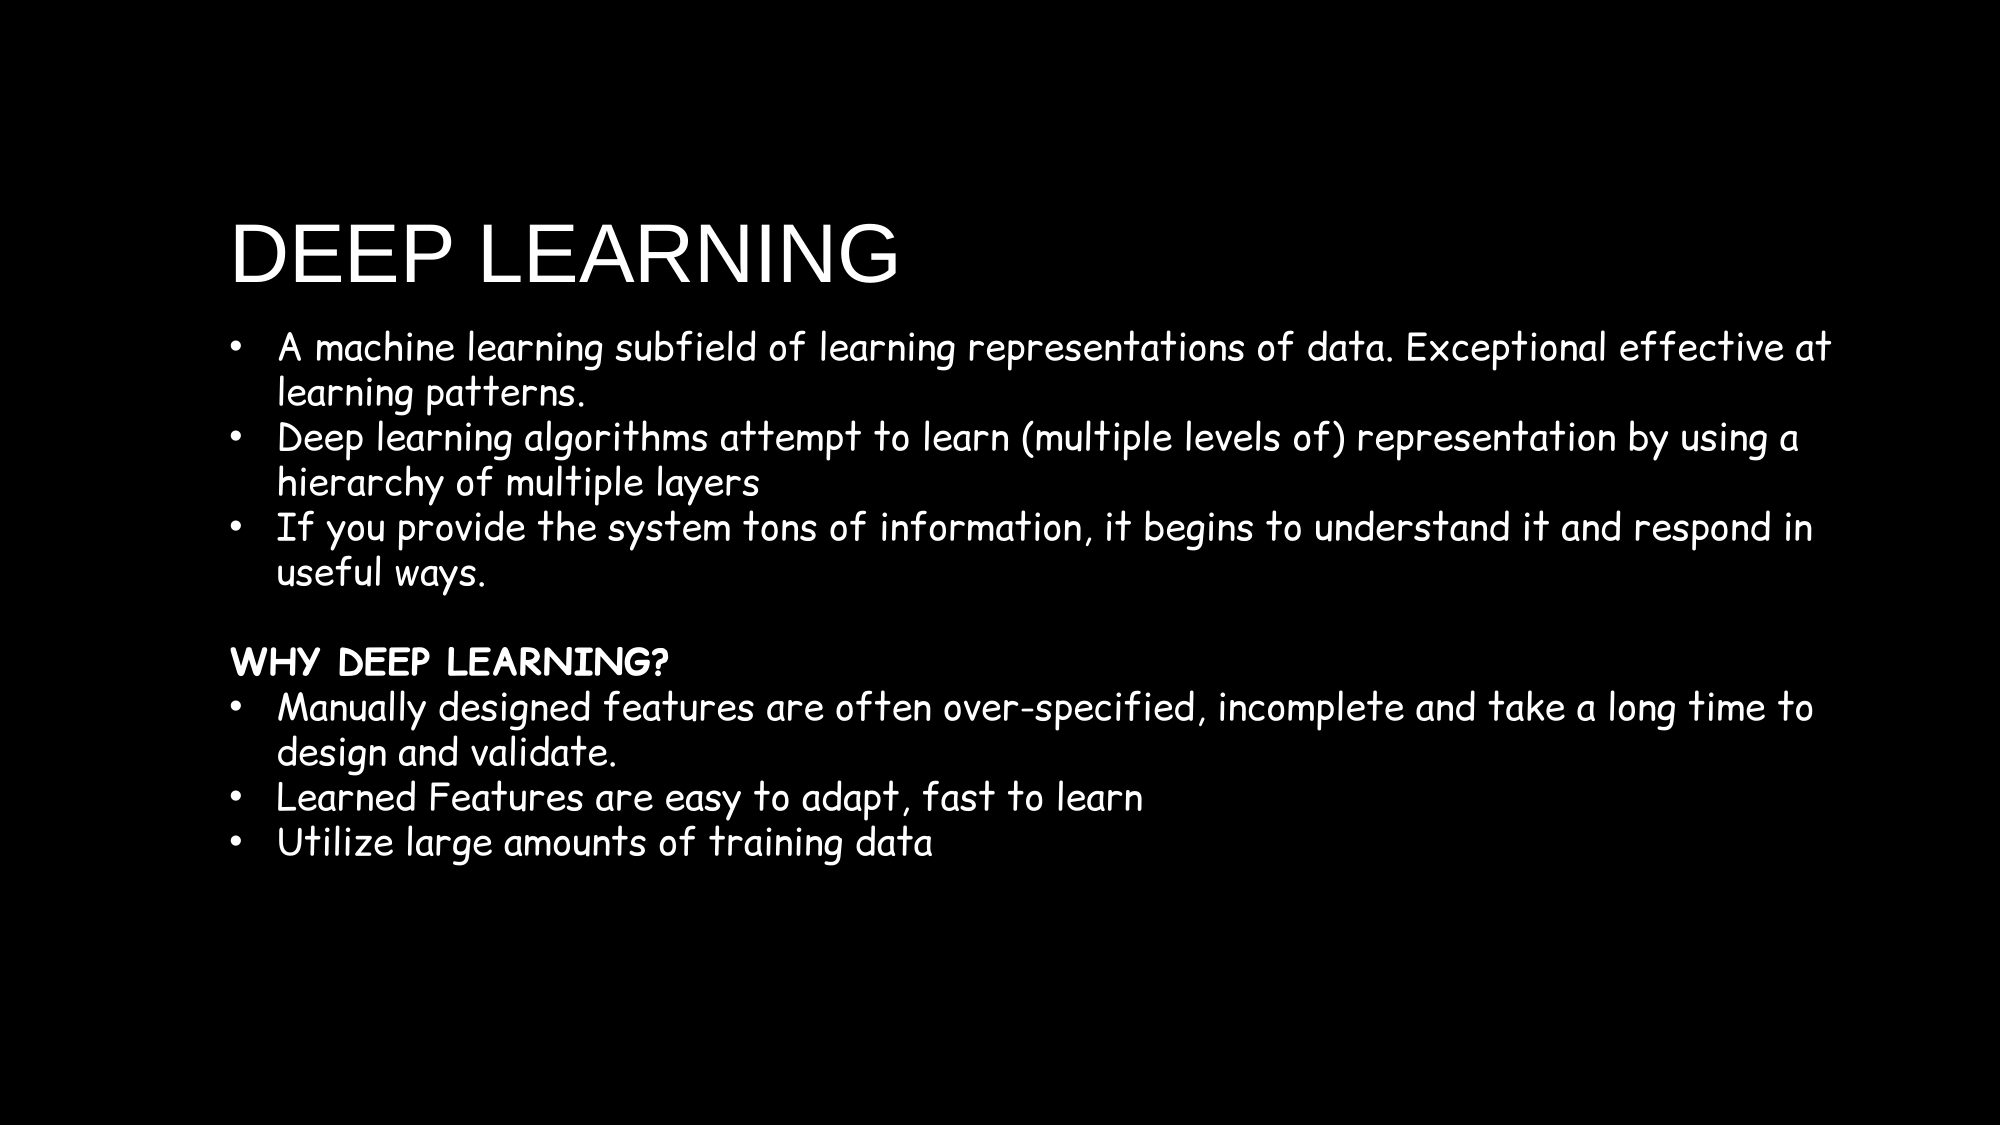

DEEP LEARNING
A machine learning subfield of learning representations of data. Exceptional effective at learning patterns.
Deep learning algorithms attempt to learn (multiple levels of) representation by using a hierarchy of multiple layers
If you provide the system tons of information, it begins to understand it and respond in useful ways.

WHY DEEP LEARNING?
Manually designed features are often over-specified, incomplete and take a long time to design and validate.
Learned Features are easy to adapt, fast to learn
Utilize large amounts of training data